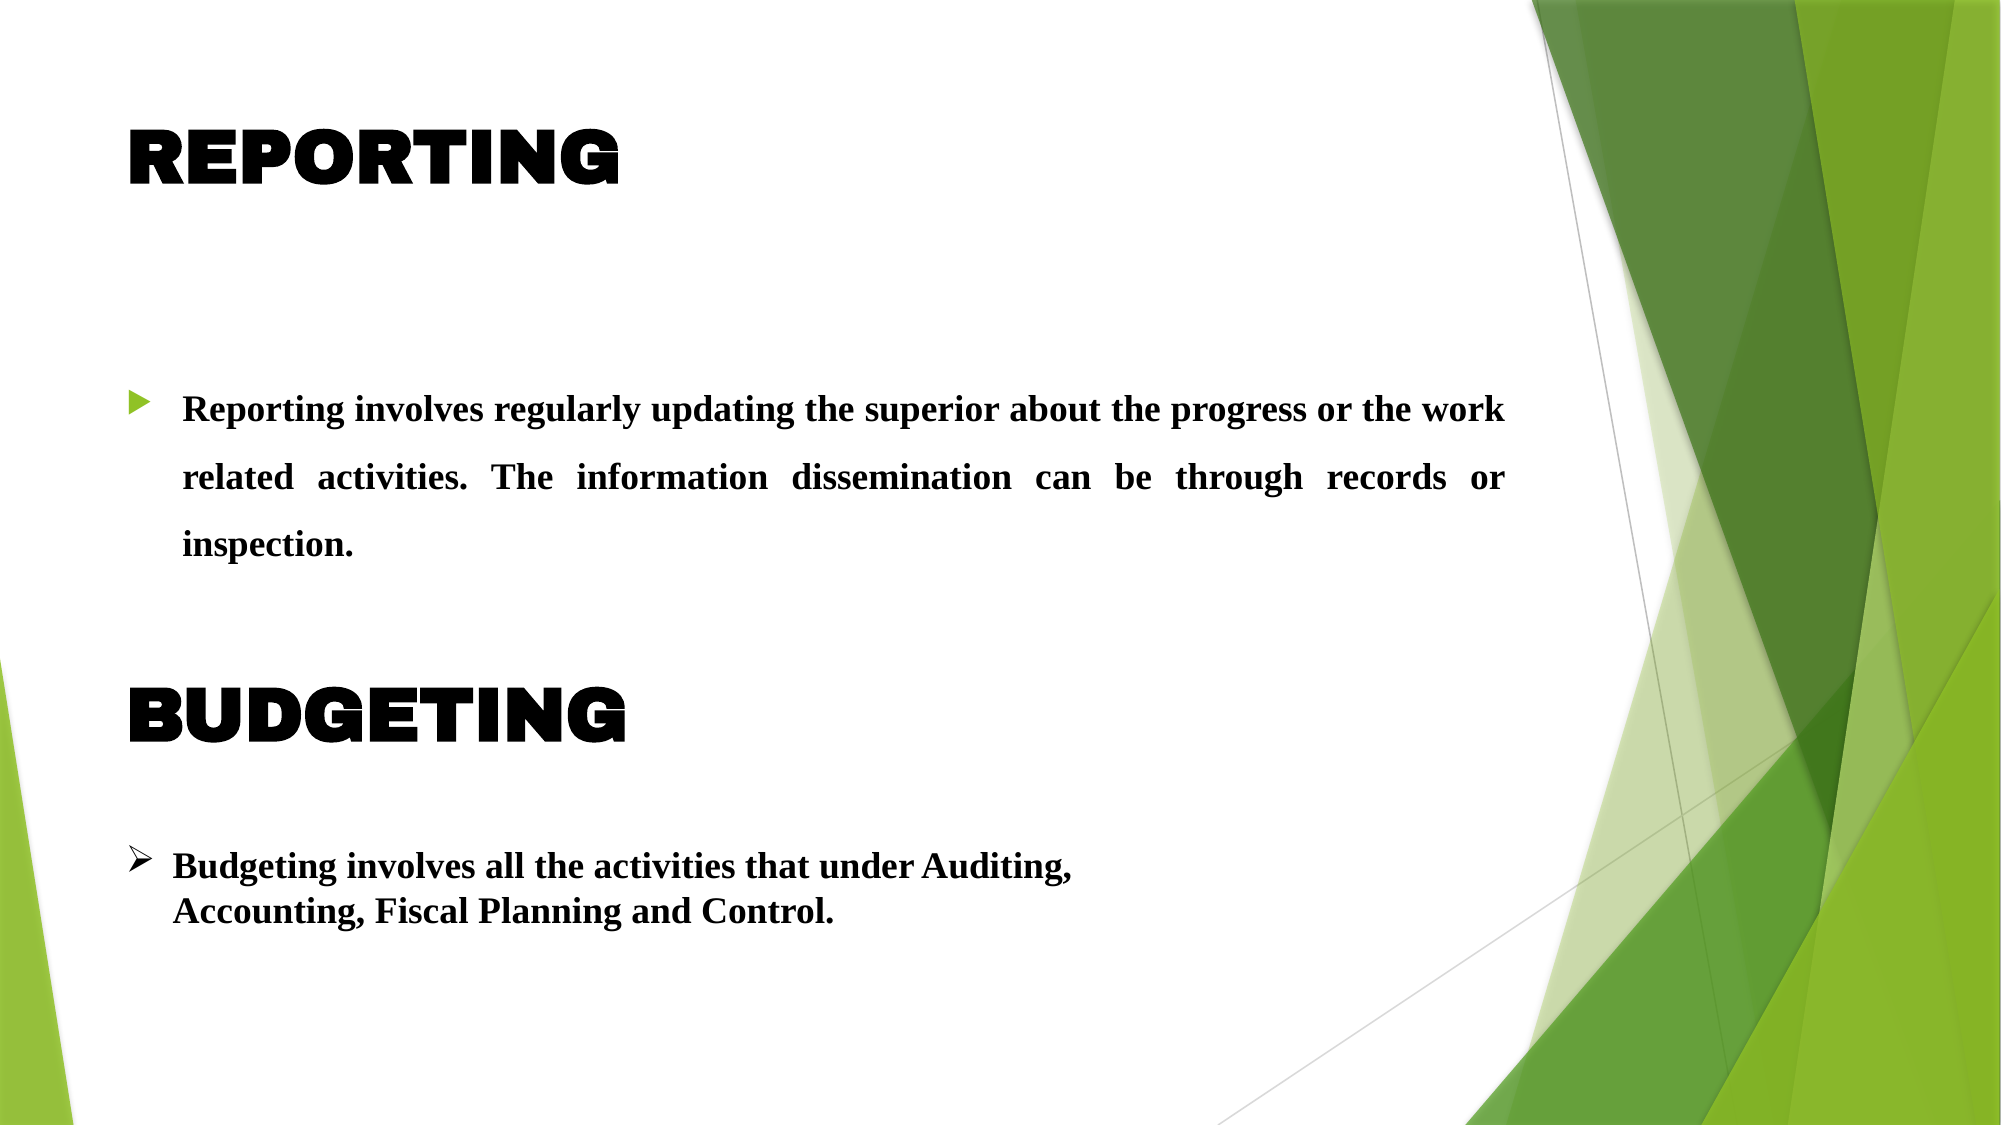

# REPORTING
Reporting involves regularly updating the superior about the progress or the work related activities. The information dissemination can be through records or inspection.
BUDGETING
Budgeting involves all the activities that under Auditing, Accounting, Fiscal Planning and Control.